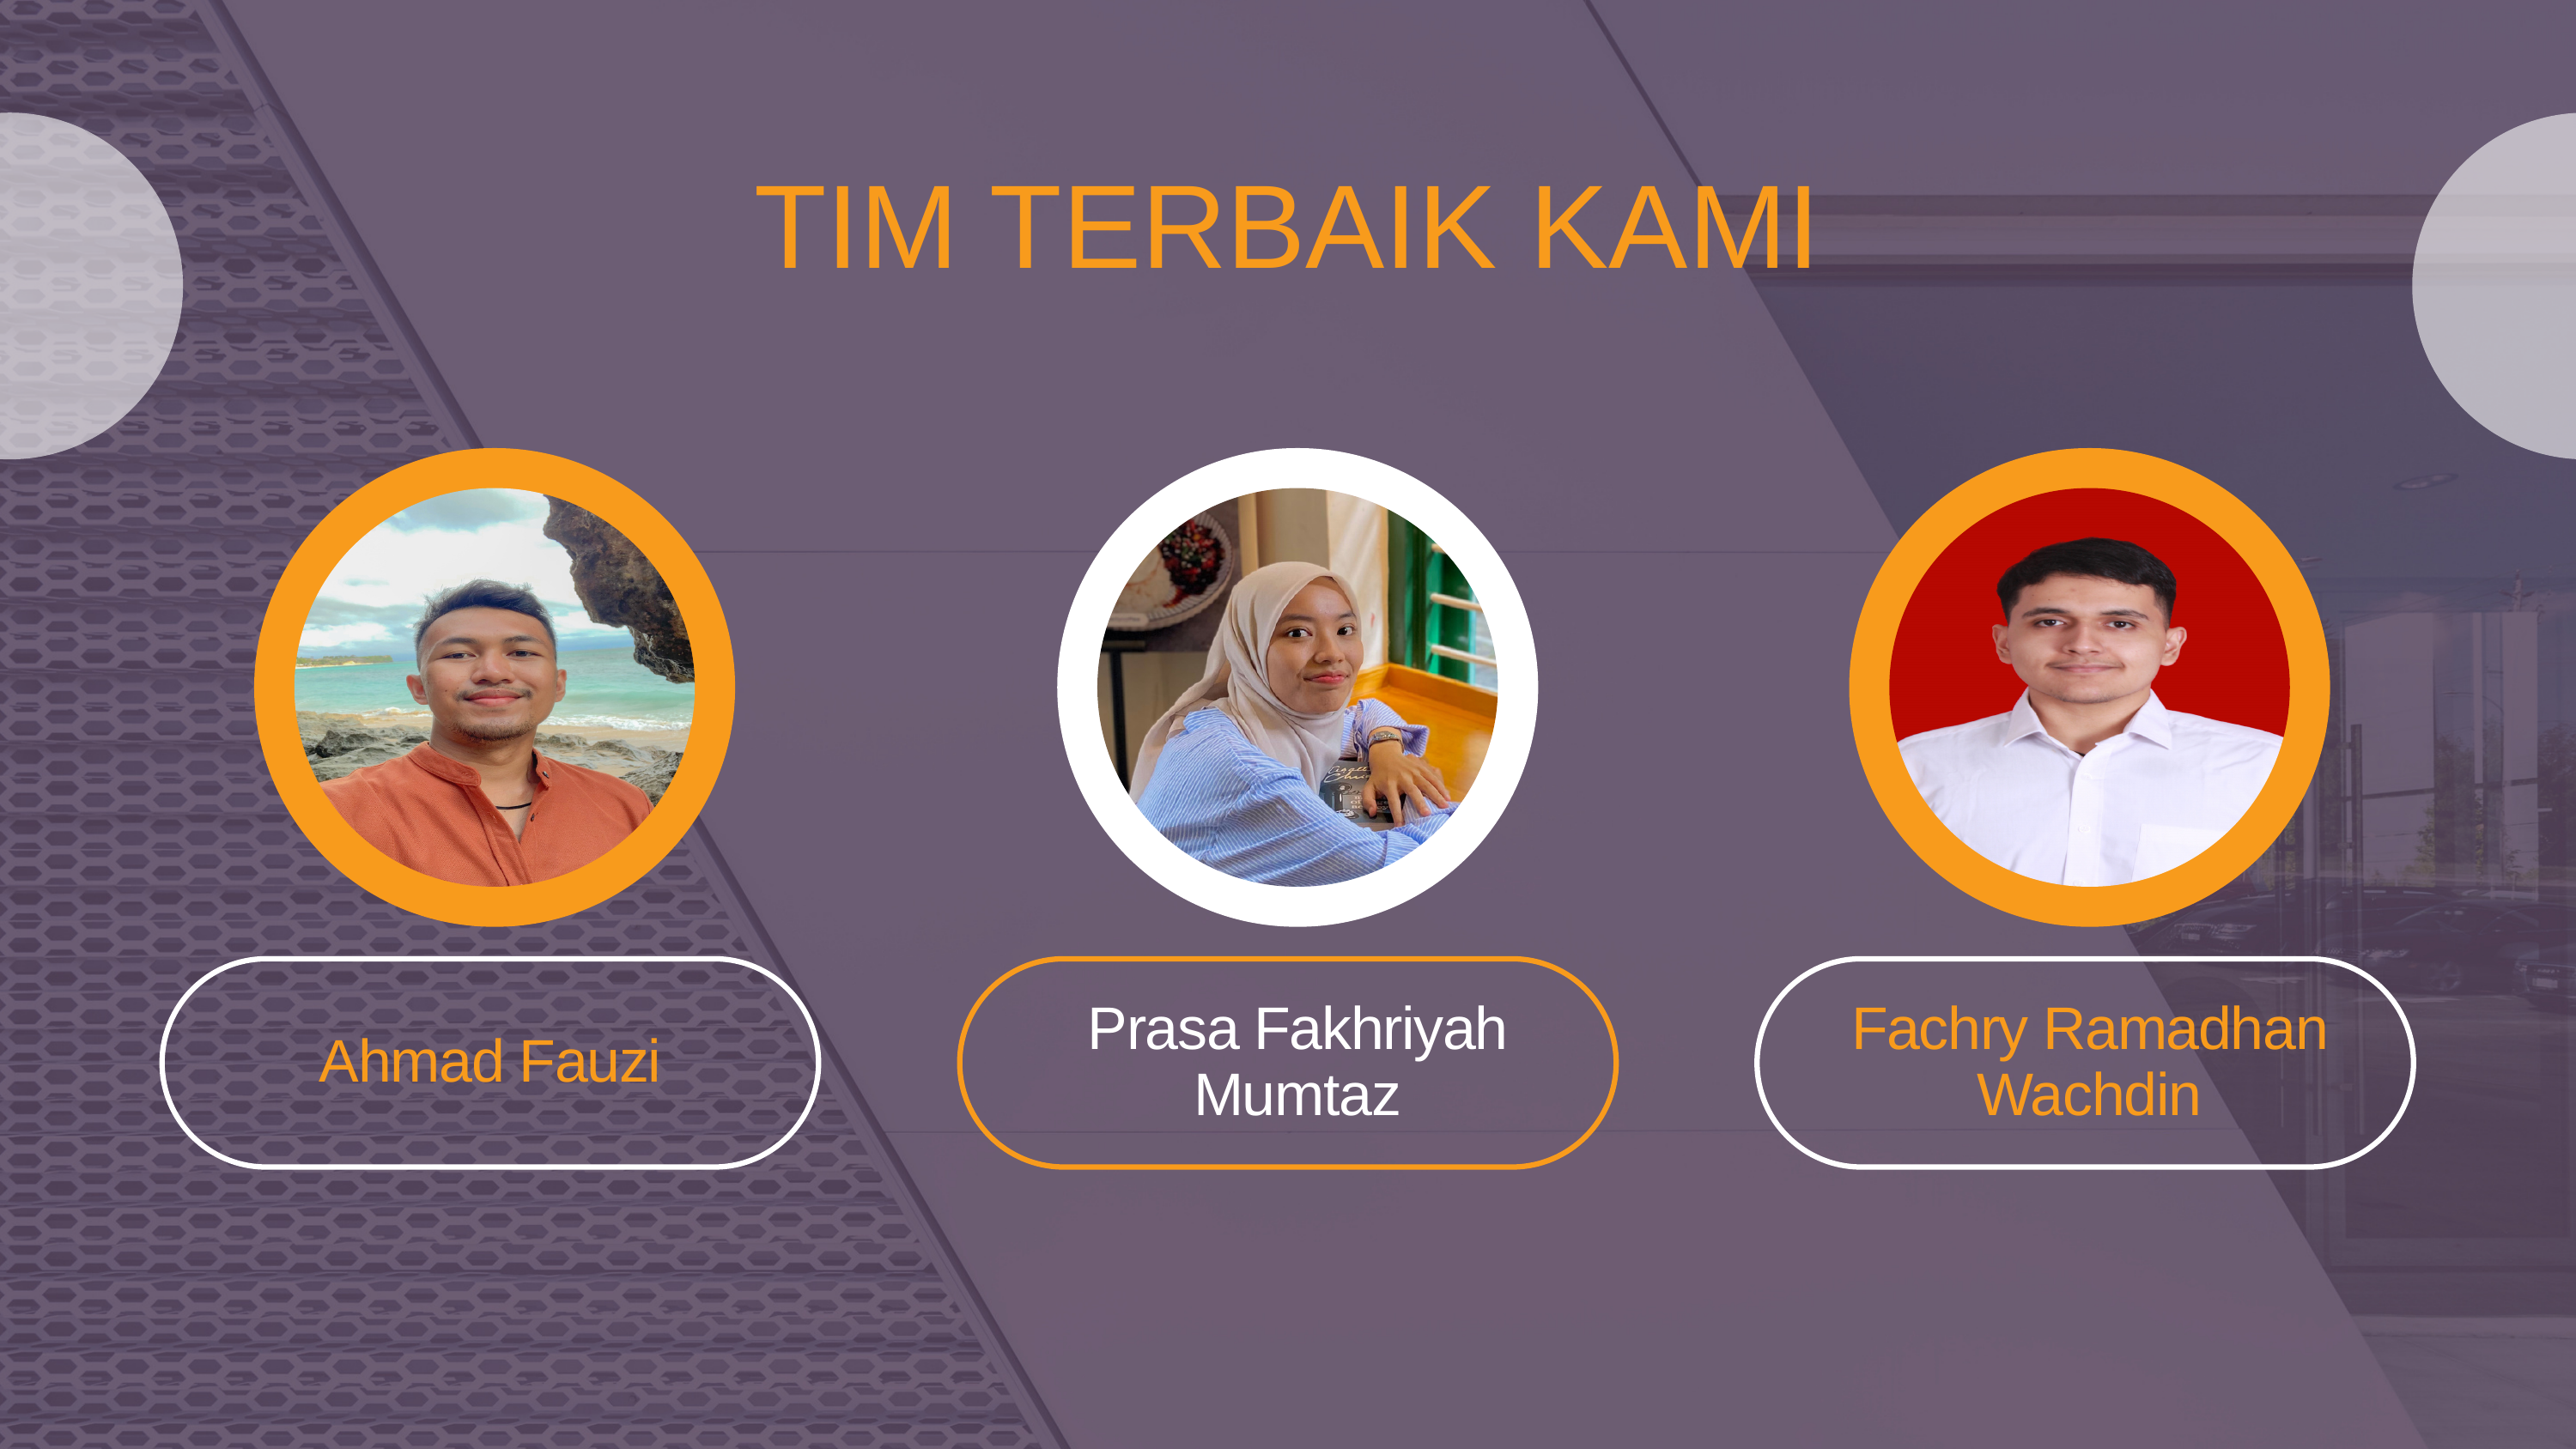

TIM TERBAIK KAMI

Fachry Ramadhan Wachdin
Prasa Fakhriyah Mumtaz
Ahmad Fauzi